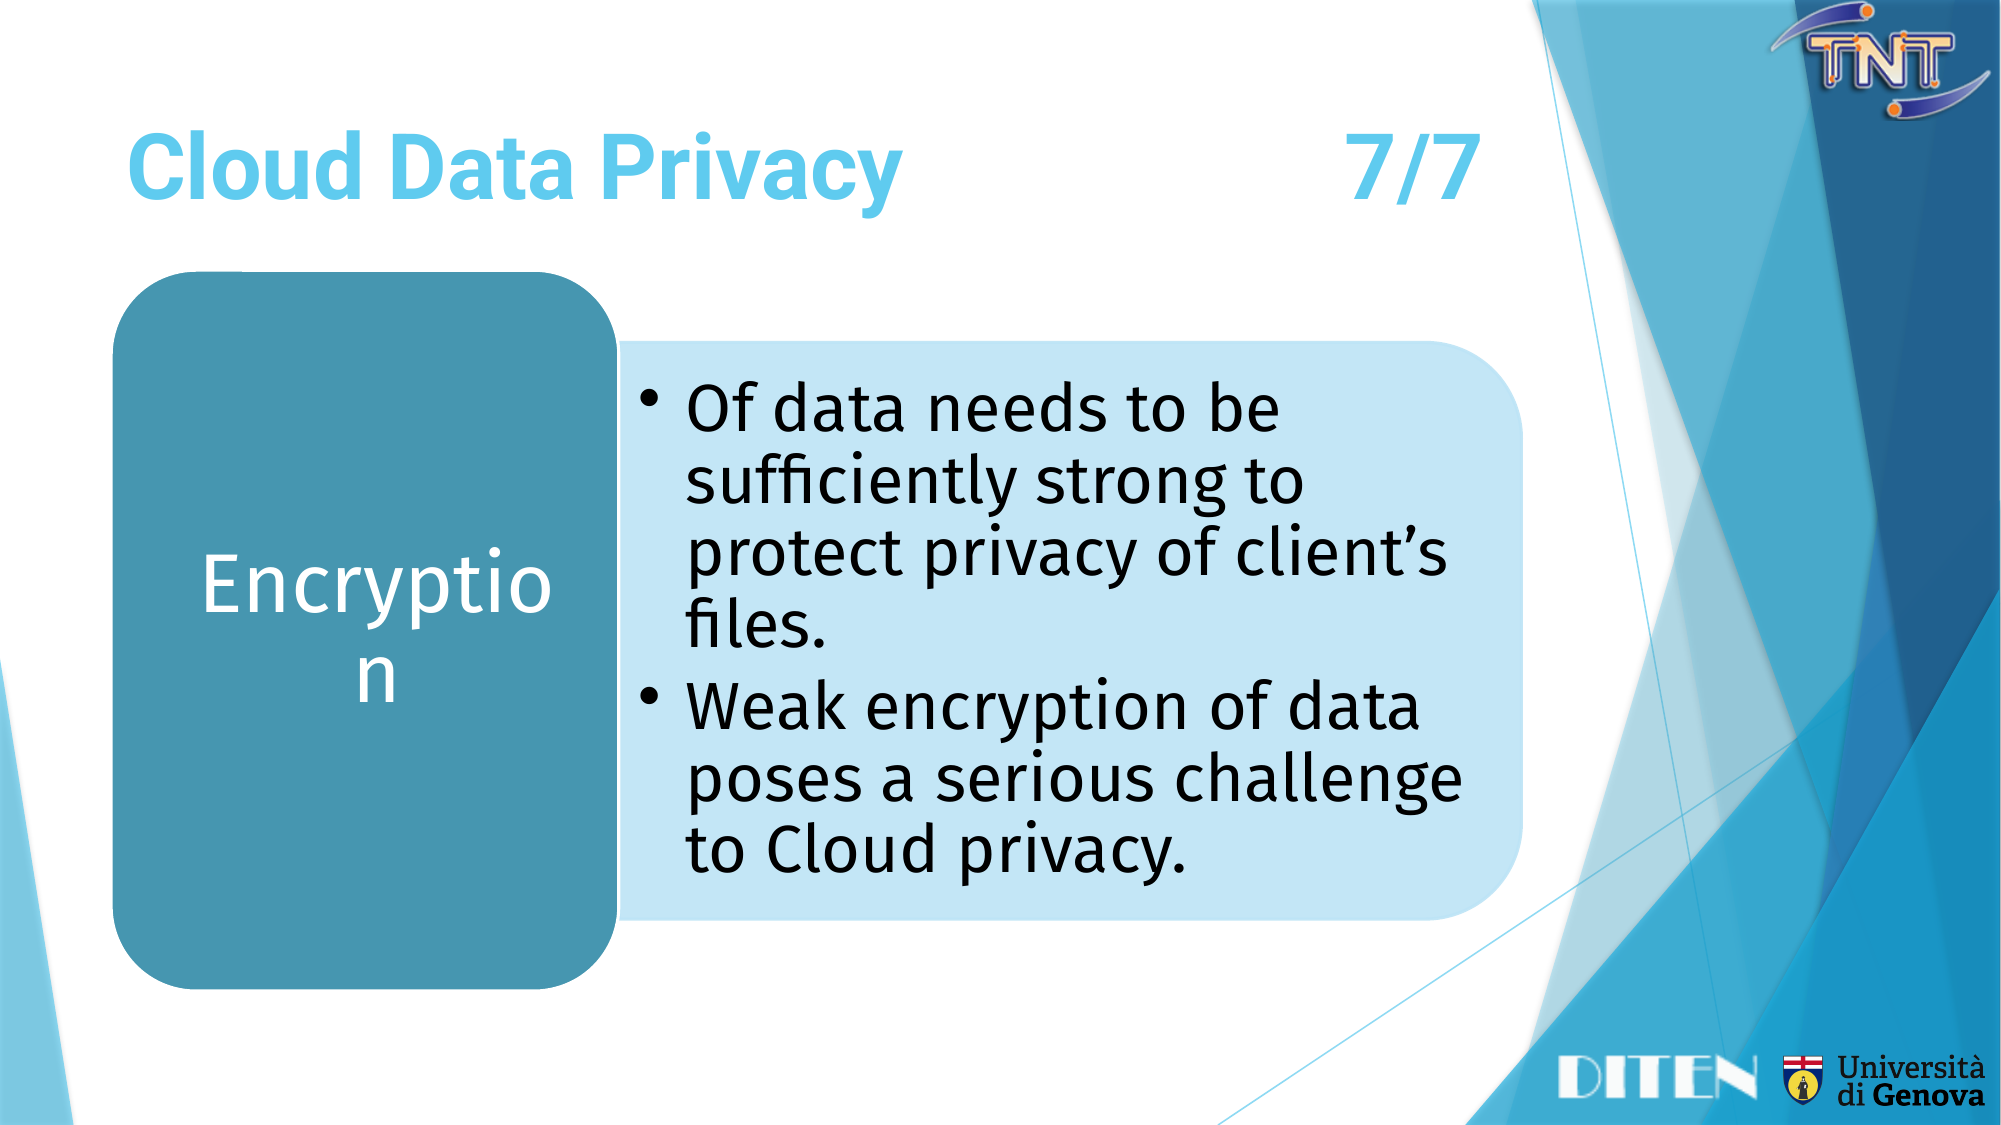

# Cloud Data Privacy	7/7
Of data needs to be sufficiently strong to protect privacy of client’s files.
Weak encryption of data poses a serious challenge to Cloud privacy.
Encryption